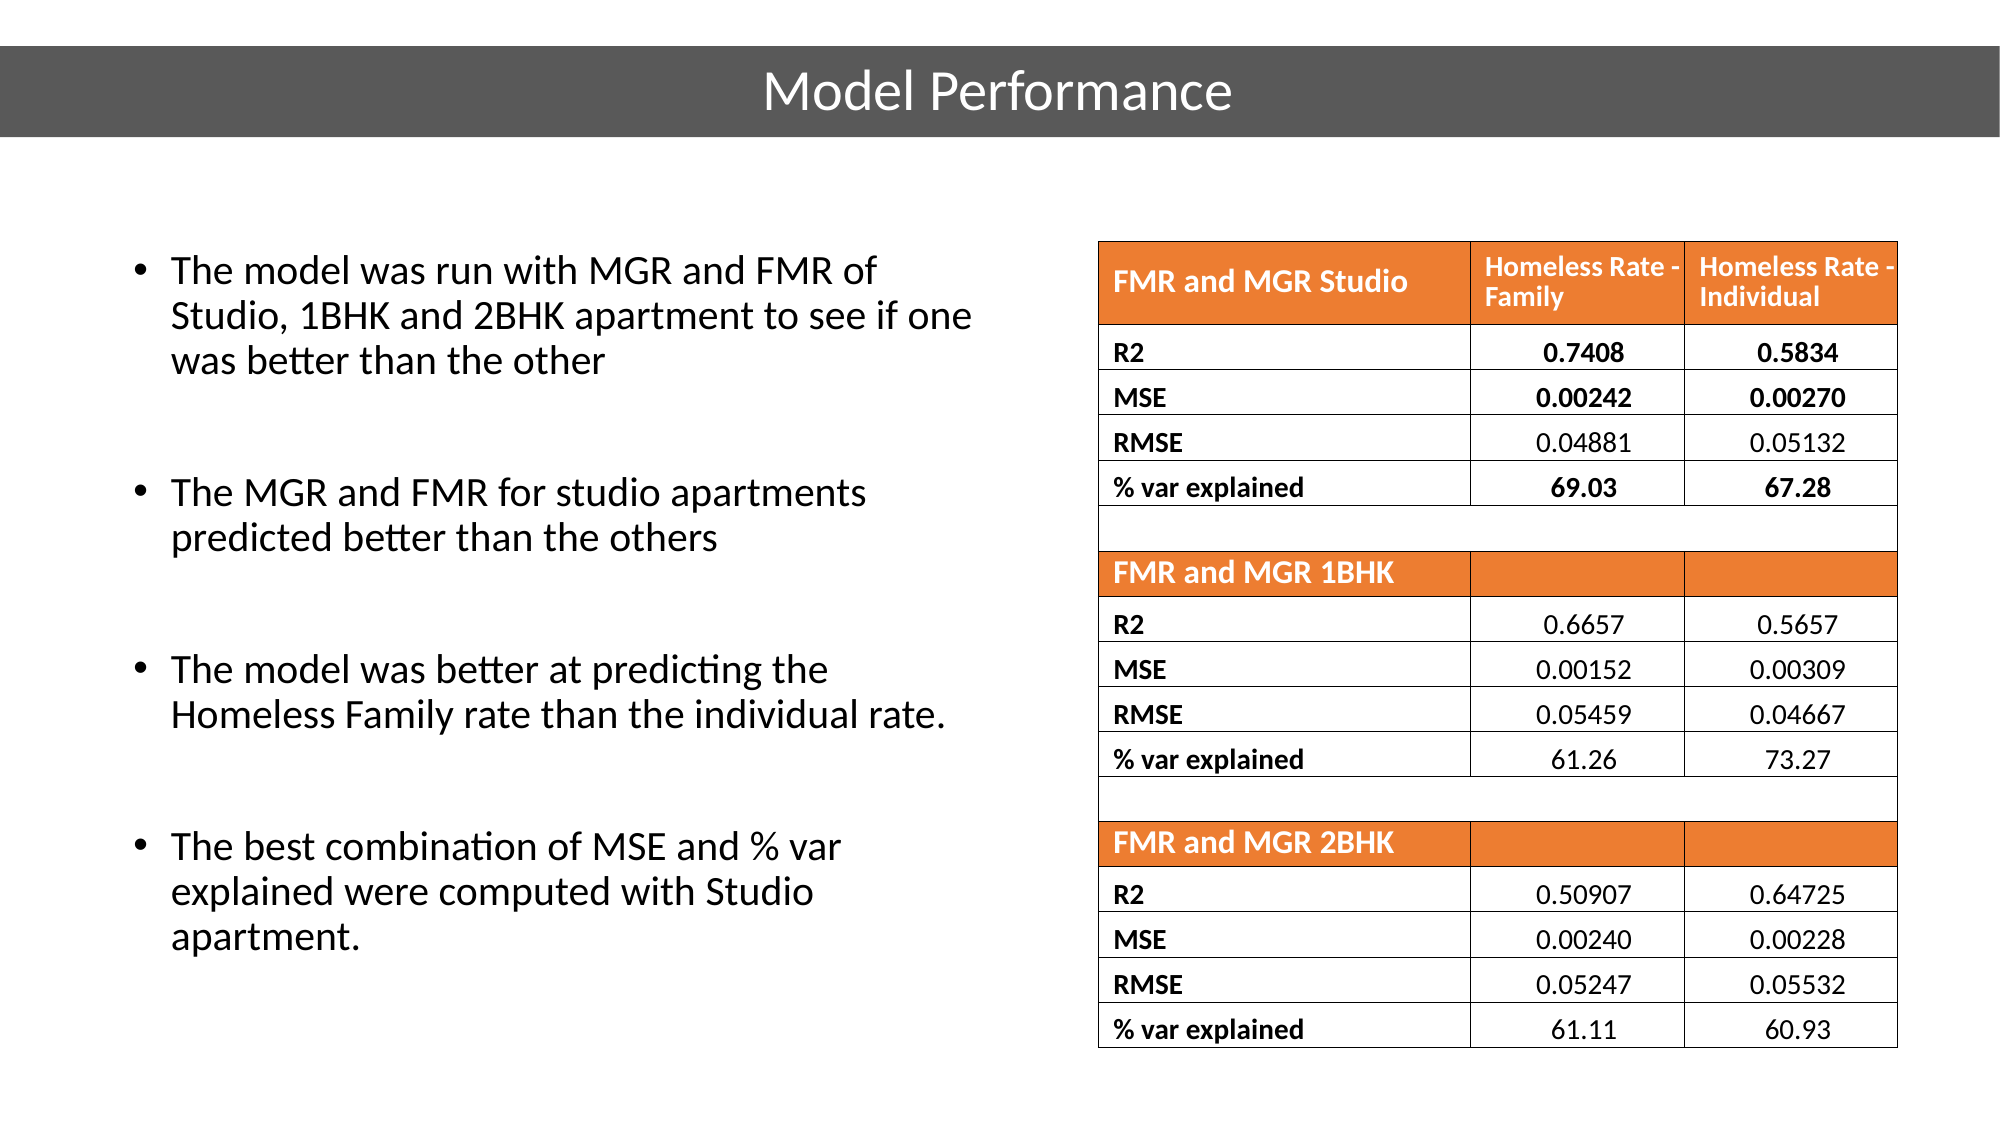

# Model Performance
The model was run with MGR and FMR of Studio, 1BHK and 2BHK apartment to see if one was better than the other

The MGR and FMR for studio apartments predicted better than the others

The model was better at predicting the Homeless Family rate than the individual rate.

The best combination of MSE and % var explained were computed with Studio apartment.
| FMR and MGR Studio | Homeless Rate - Family | Homeless Rate - Individual |
| --- | --- | --- |
| R2 | 0.7408 | 0.5834 |
| MSE | 0.00242 | 0.00270 |
| RMSE | 0.04881 | 0.05132 |
| % var explained | 69.03 | 67.28 |
|  |  |  |
| FMR and MGR 1BHK |  |  |
| R2 | 0.6657 | 0.5657 |
| MSE | 0.00152 | 0.00309 |
| RMSE | 0.05459 | 0.04667 |
| % var explained | 61.26 | 73.27 |
|  |  |  |
| FMR and MGR 2BHK |  |  |
| R2 | 0.50907 | 0.64725 |
| MSE | 0.00240 | 0.00228 |
| RMSE | 0.05247 | 0.05532 |
| % var explained | 61.11 | 60.93 |